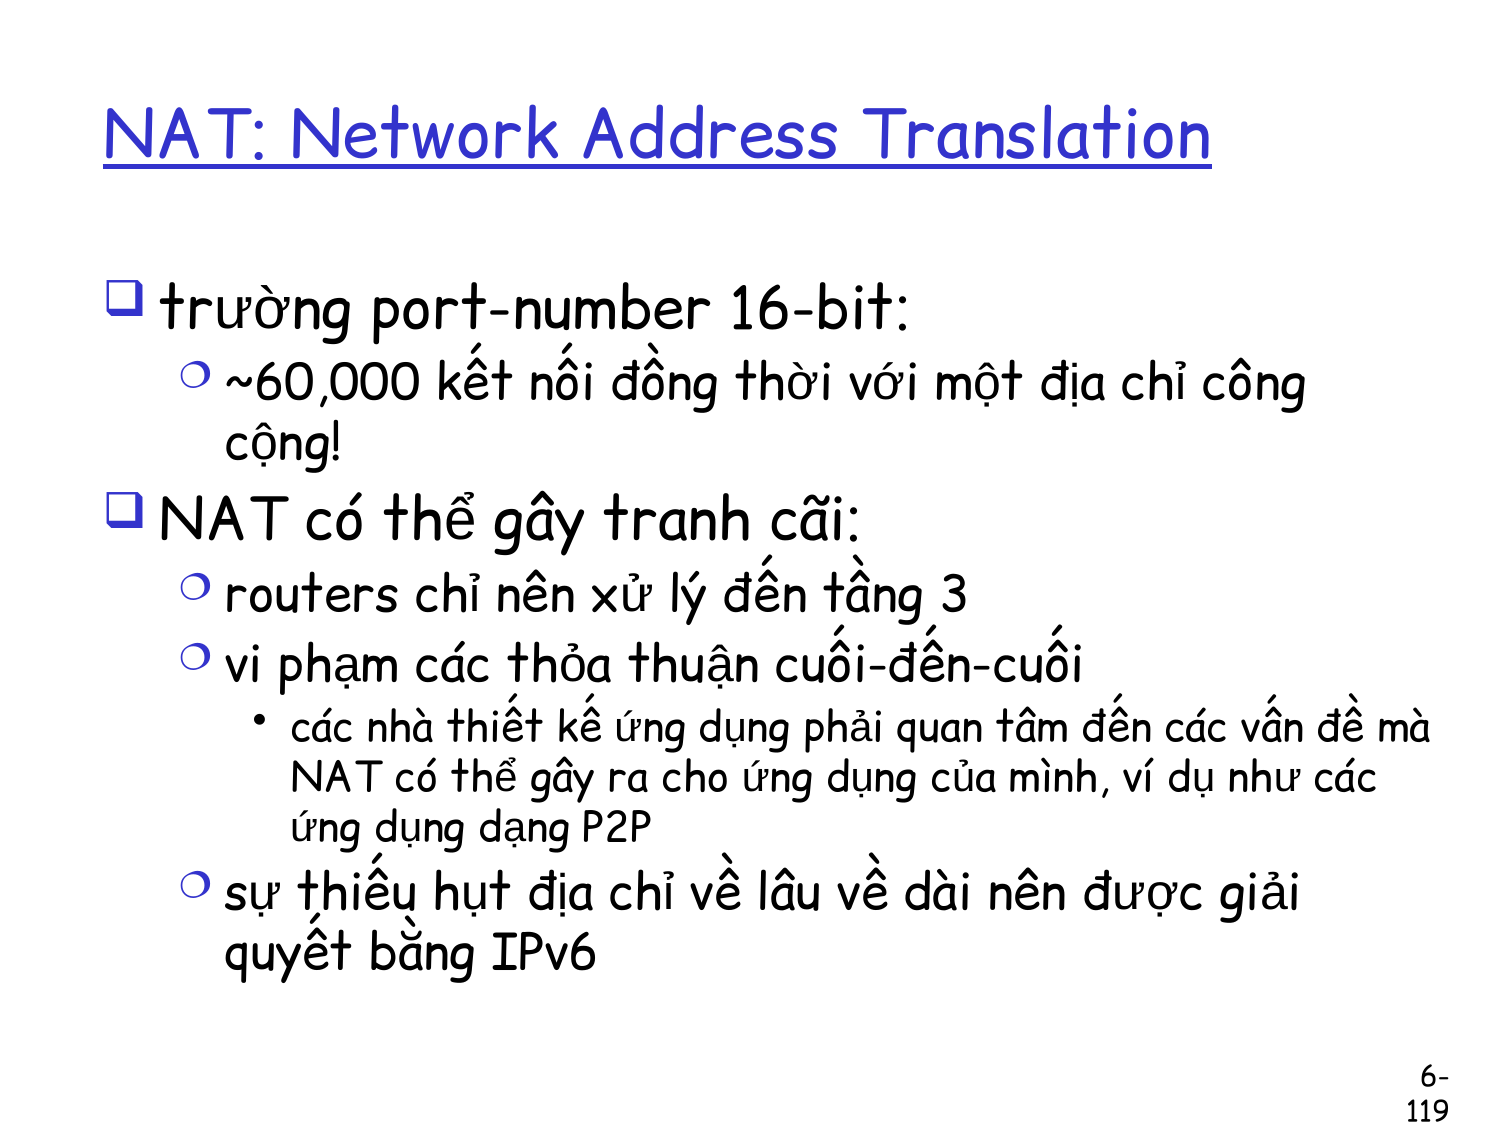

# NAT: Network Address Translation
trường port-number 16-bit:
~60,000 kết nối đồng thời với một địa chỉ công cộng!
NAT có thể gây tranh cãi:
routers chỉ nên xử lý đến tầng 3
vi phạm các thỏa thuận cuối-đến-cuối
các nhà thiết kế ứng dụng phải quan tâm đến các vấn đề mà NAT có thể gây ra cho ứng dụng của mình, ví dụ như các ứng dụng dạng P2P
sự thiếu hụt địa chỉ về lâu về dài nên được giải quyết bằng IPv6

6-119